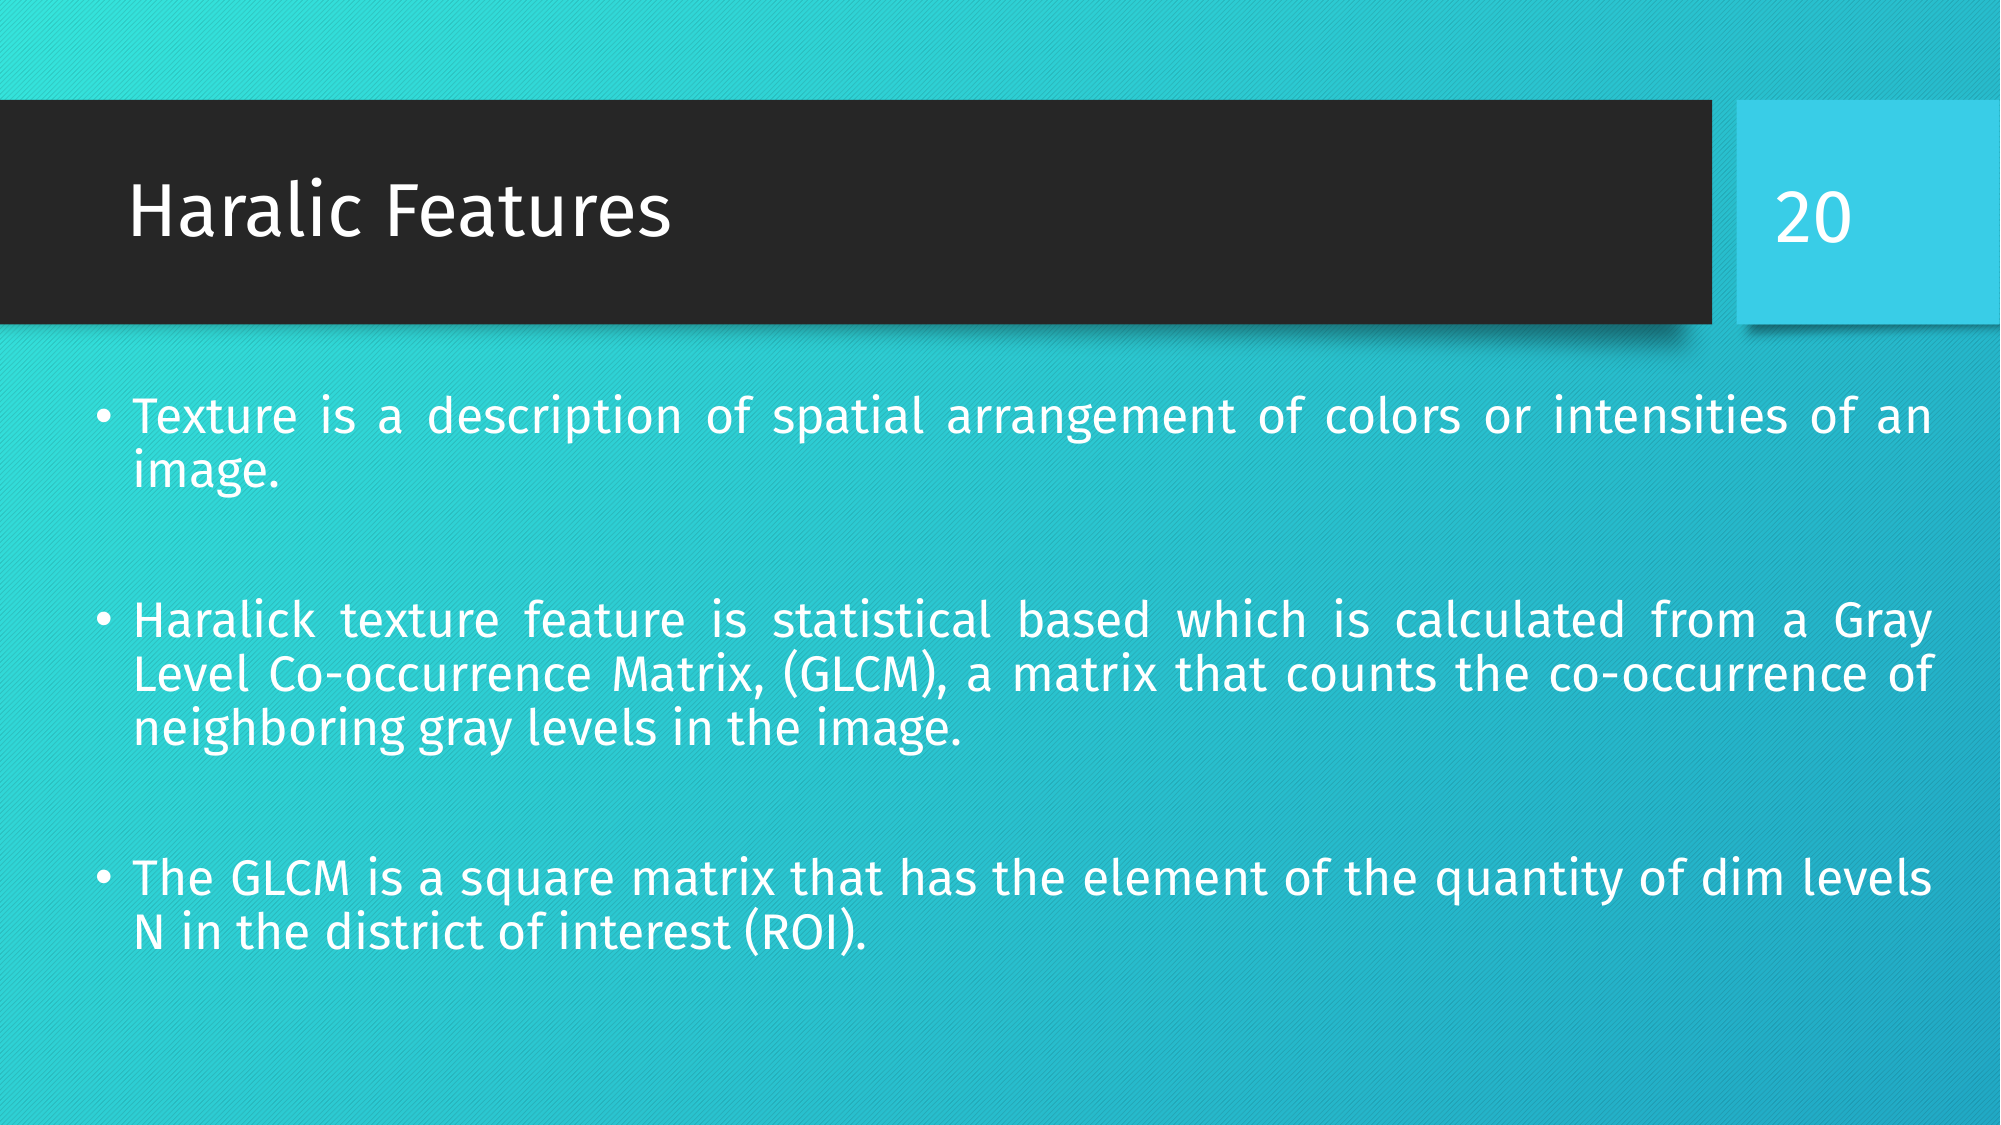

20
# Haralic Features
Texture is a description of spatial arrangement of colors or intensities of an image.

Haralick texture feature is statistical based which is calculated from a Gray Level Co-occurrence Matrix, (GLCM), a matrix that counts the co-occurrence of neighboring gray levels in the image.

The GLCM is a square matrix that has the element of the quantity of dim levels N in the district of interest (ROI).